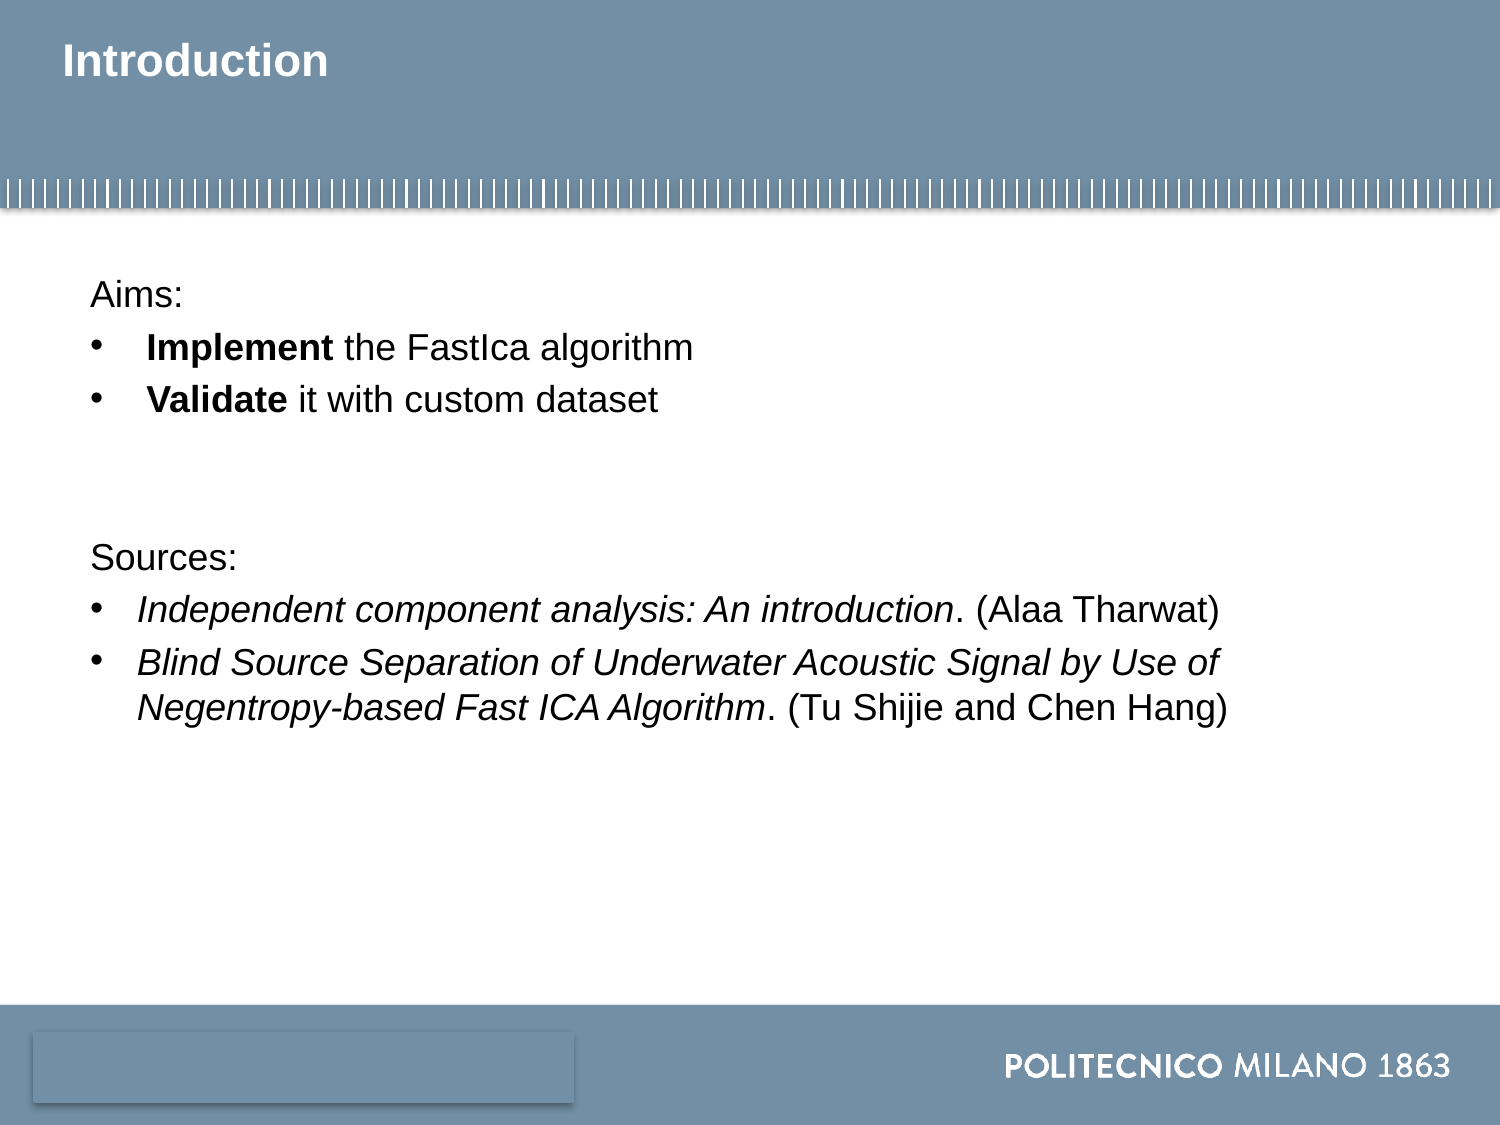

# Introduction
Aims:
Implement the FastIca algorithm
Validate it with custom dataset

Sources:
Independent component analysis: An introduction. (Alaa Tharwat)
Blind Source Separation of Underwater Acoustic Signal by Use of Negentropy-based Fast ICA Algorithm. (Tu Shijie and Chen Hang)